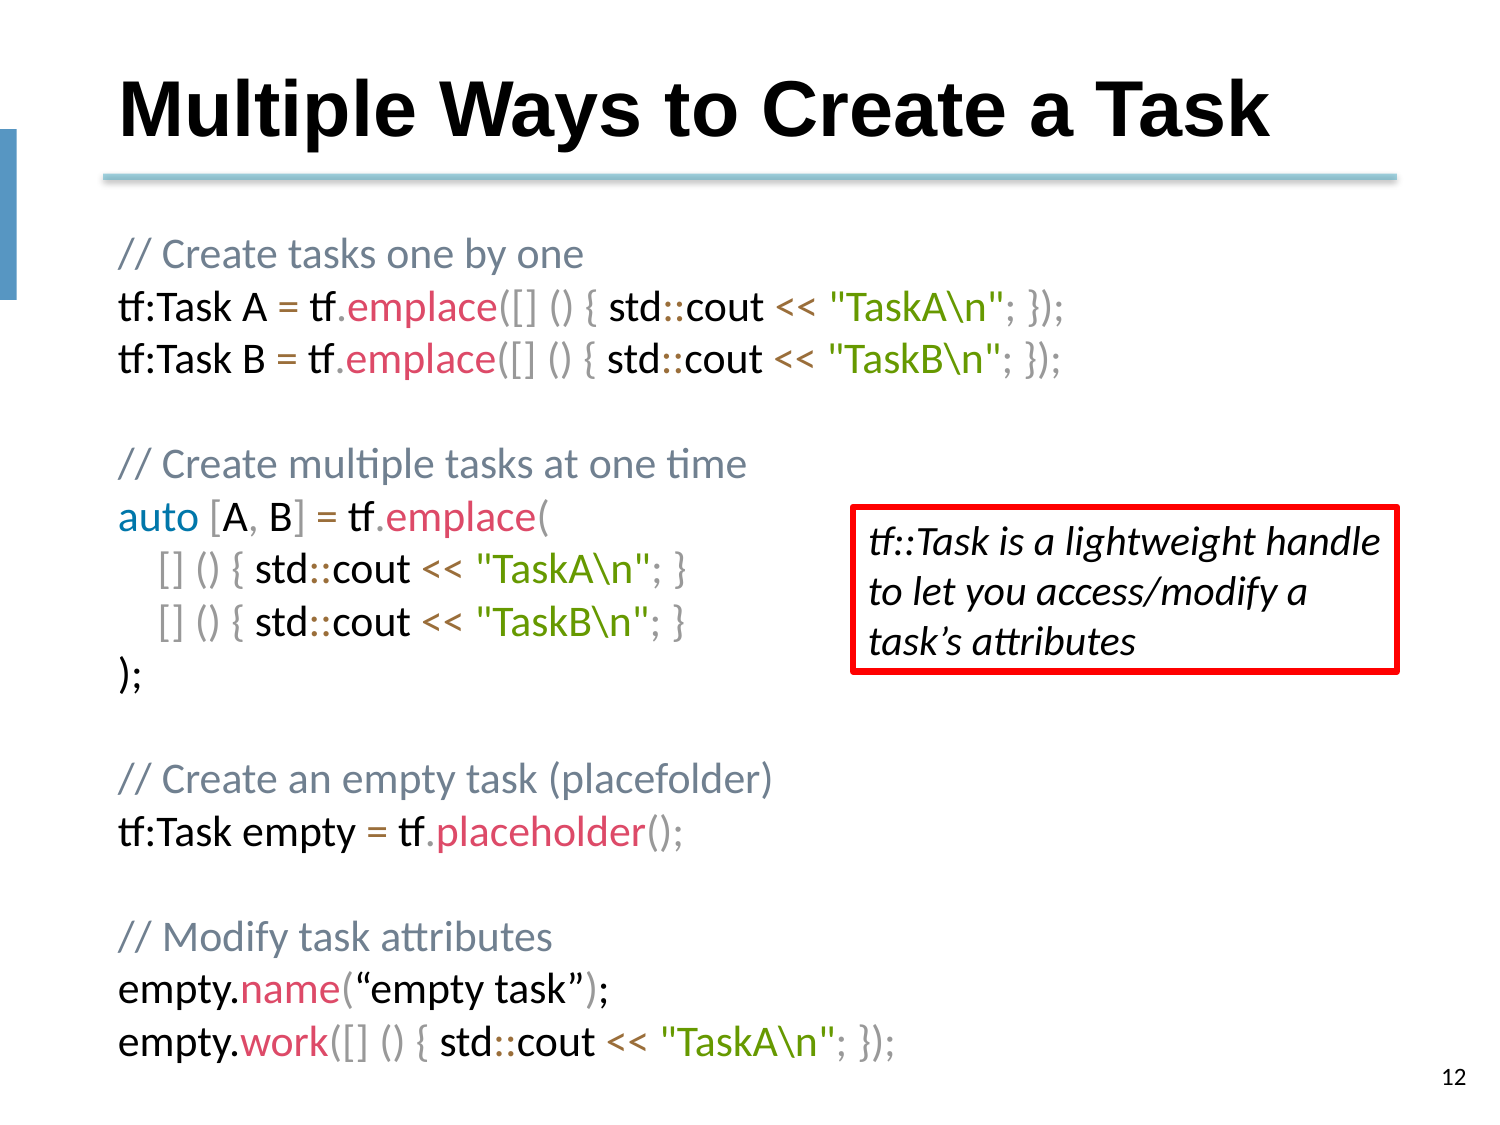

# Multiple Ways to Create a Task
// Create tasks one by one
tf:Task A = tf.emplace([] () { std::cout << "TaskA\n"; });
tf:Task B = tf.emplace([] () { std::cout << "TaskB\n"; });

// Create multiple tasks at one time
auto [A, B] = tf.emplace(
    [] () { std::cout << "TaskA\n"; }
    [] () { std::cout << "TaskB\n"; }
);

// Create an empty task (placefolder)
tf:Task empty = tf.placeholder();

// Modify task attributes
empty.name(“empty task”);
empty.work([] () { std::cout << "TaskA\n"; });
tf::Task is a lightweight handle to let you access/modify a task’s attributes
12